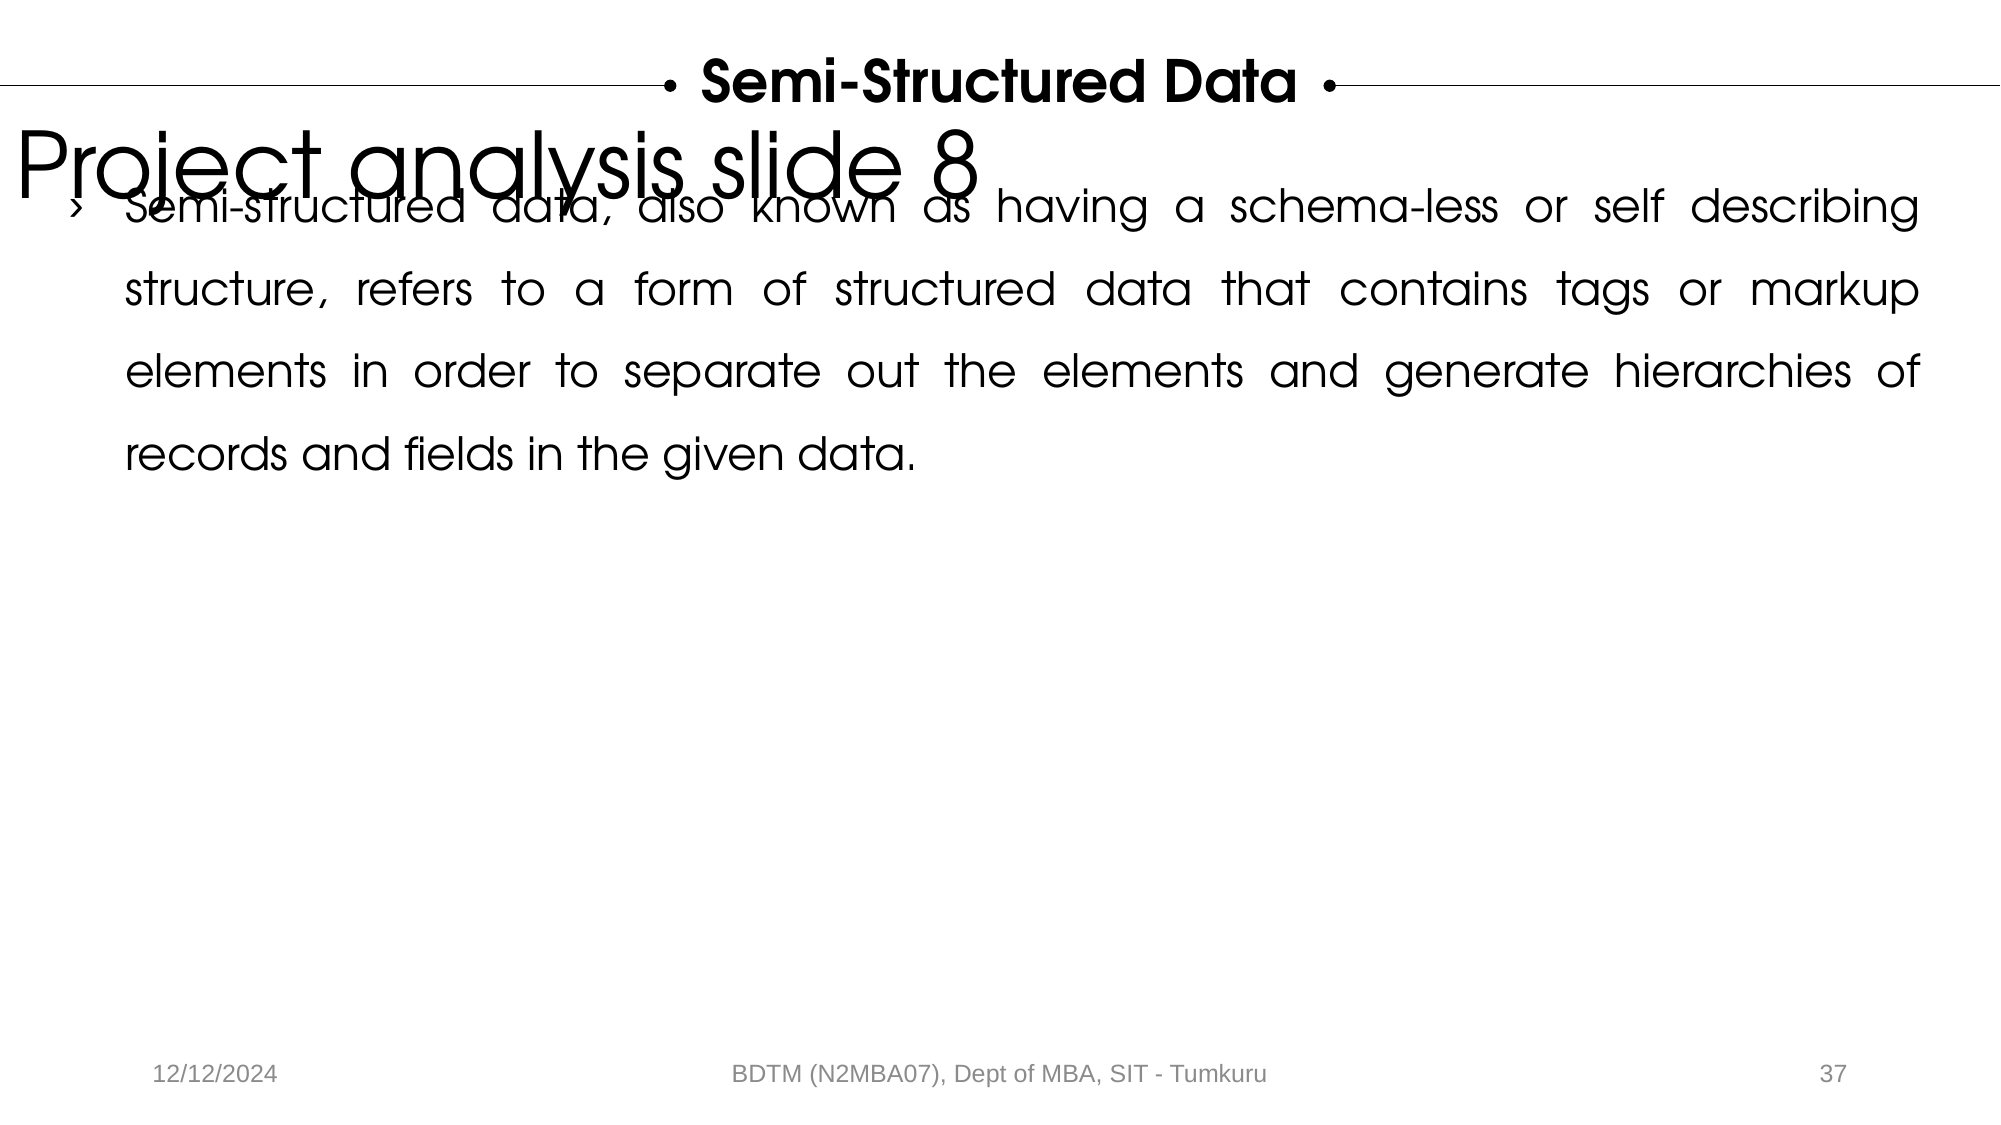

Semi-Structured Data
Project analysis slide 8
Semi-structured data, also known as having a schema-less or self describing structure, refers to a form of structured data that contains tags or markup elements in order to separate out the elements and generate hierarchies of records and fields in the given data.
12/12/2024
BDTM (N2MBA07), Dept of MBA, SIT - Tumkuru
37